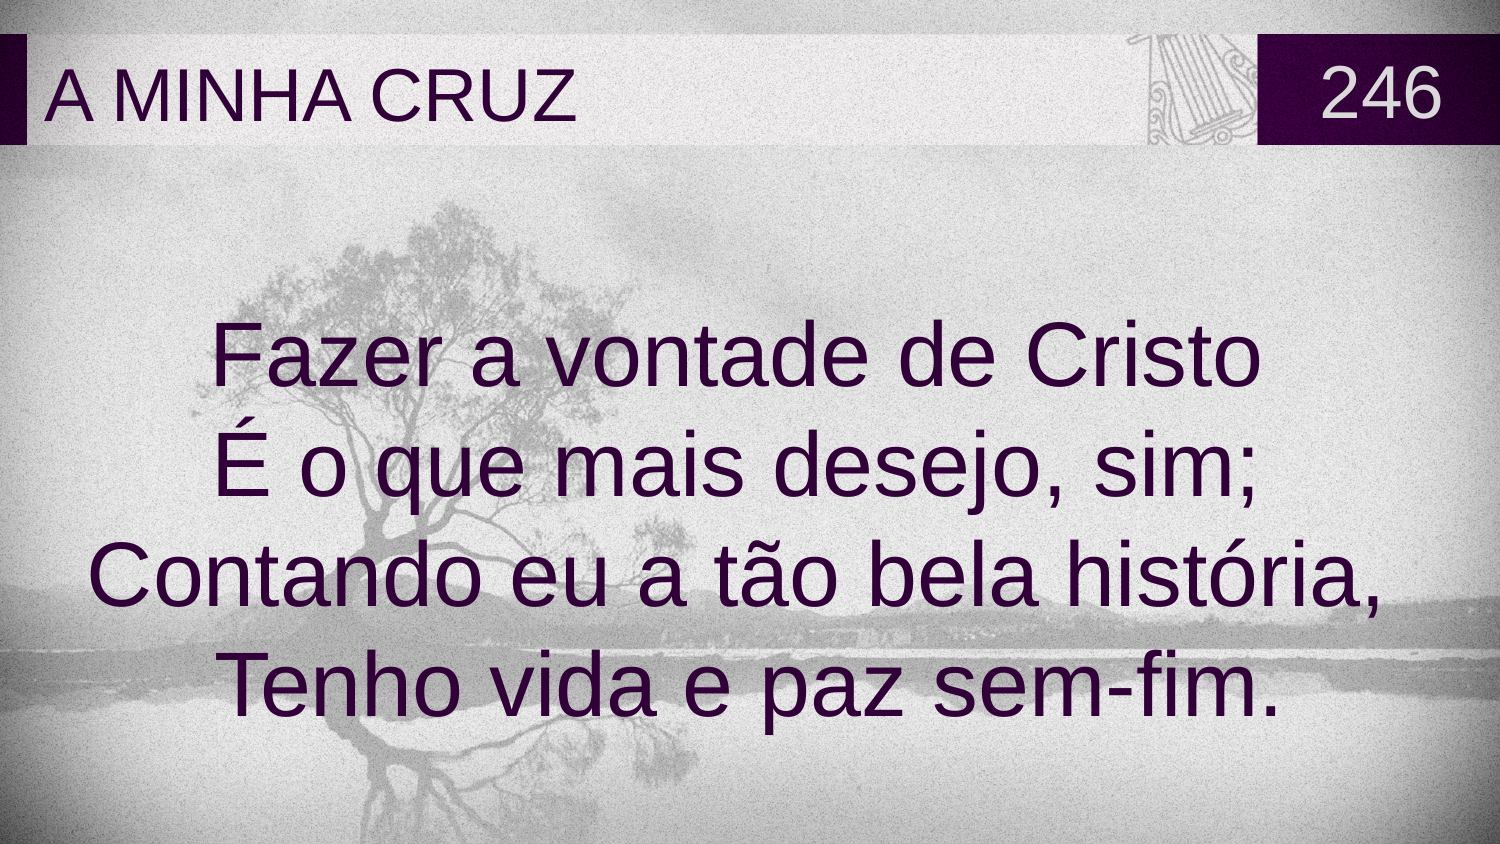

# A MINHA CRUZ
246
Fazer a vontade de Cristo
É o que mais desejo, sim;
Contando eu a tão bela história,
Tenho vida e paz sem-fim.